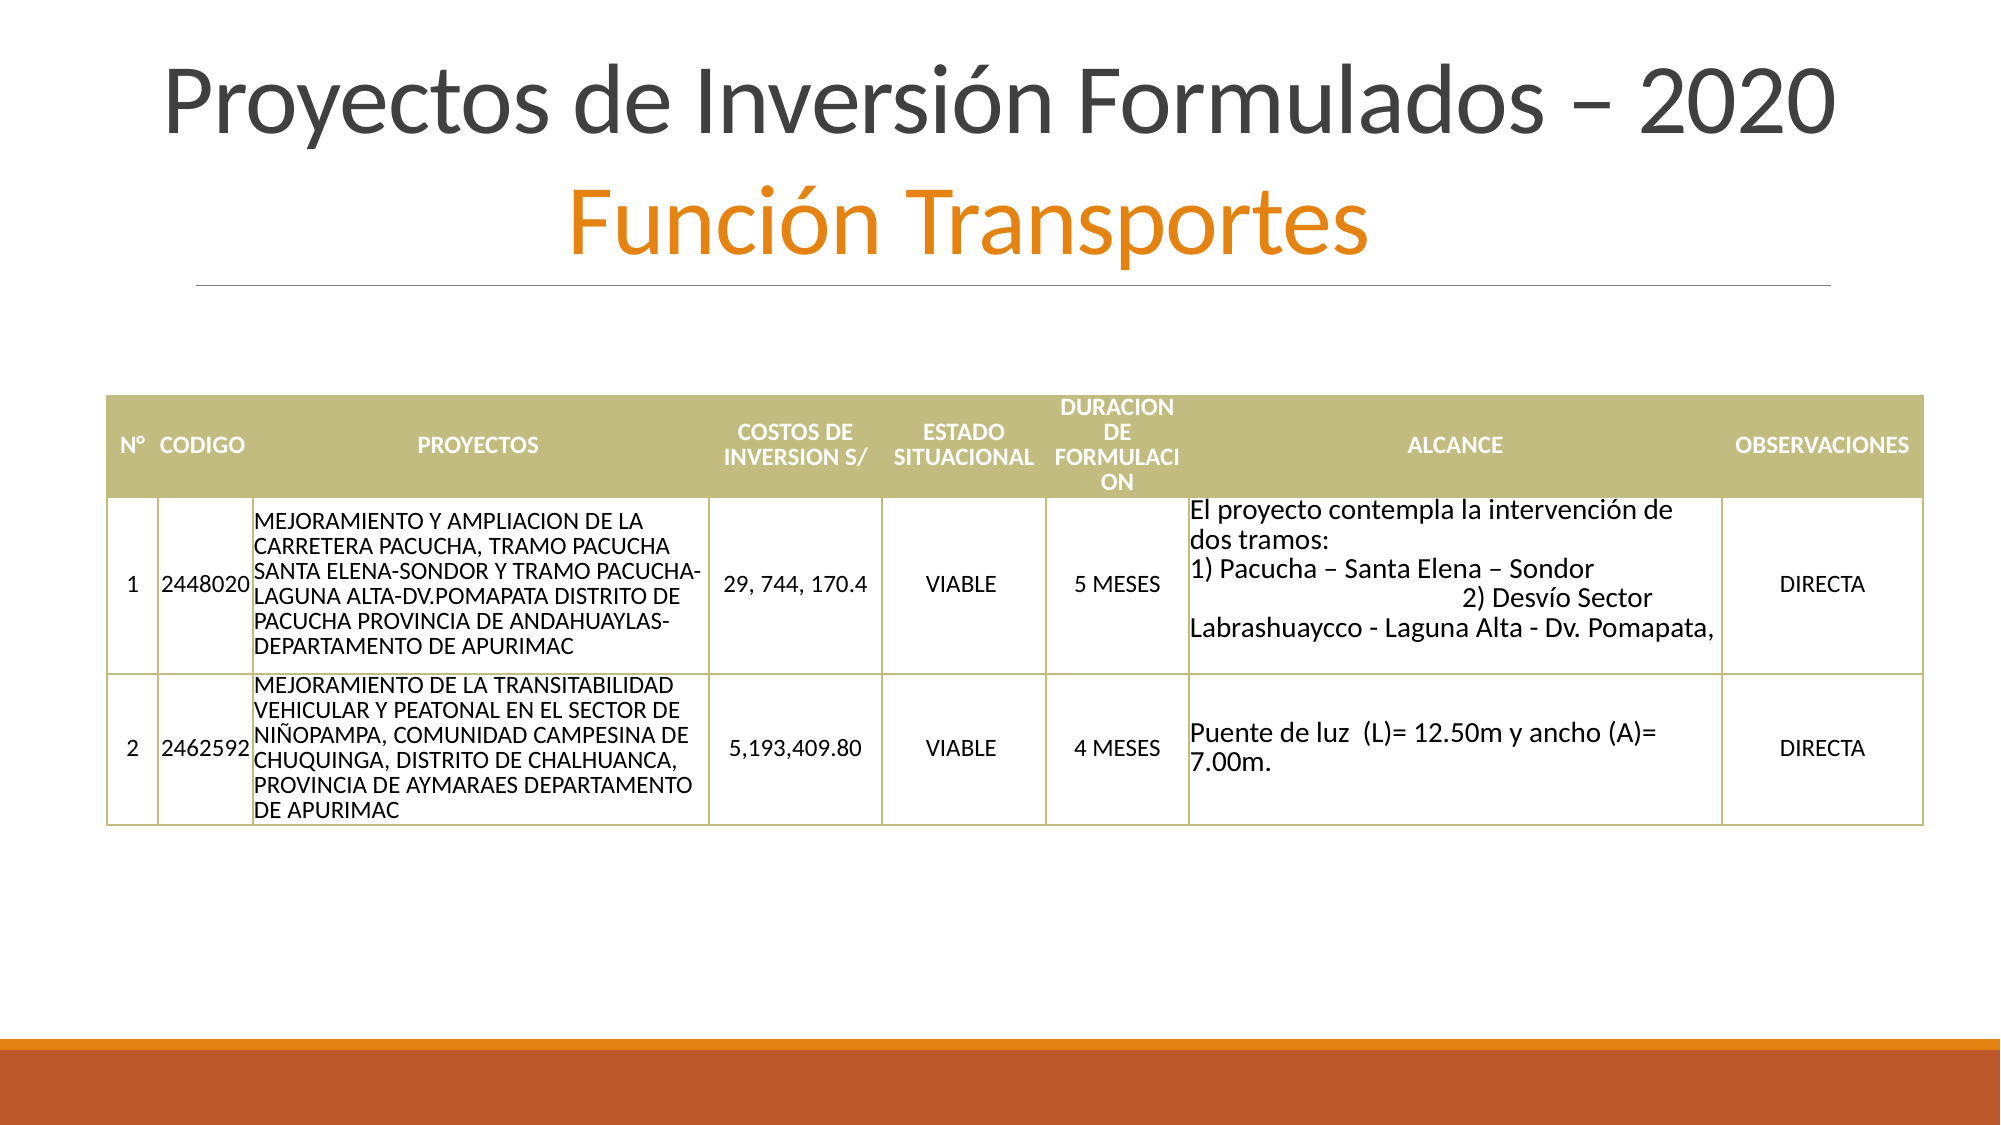

Proyectos de Inversión Formulados – 2020
Función Transportes
| N° | CODIGO | PROYECTOS | COSTOS DE INVERSION S/ | ESTADO SITUACIONAL | DURACION DE FORMULACION | ALCANCE | OBSERVACIONES |
| --- | --- | --- | --- | --- | --- | --- | --- |
| 1 | 2448020 | MEJORAMIENTO Y AMPLIACION DE LA CARRETERA PACUCHA, TRAMO PACUCHA SANTA ELENA-SONDOR Y TRAMO PACUCHA-LAGUNA ALTA-DV.POMAPATA DISTRITO DE PACUCHA PROVINCIA DE ANDAHUAYLAS-DEPARTAMENTO DE APURIMAC | 29, 744, 170.4 | VIABLE | 5 MESES | El proyecto contempla la intervención de dos tramos: 1) Pacucha – Santa Elena – Sondor 2) Desvío Sector Labrashuaycco - Laguna Alta - Dv. Pomapata, | DIRECTA |
| 2 | 2462592 | MEJORAMIENTO DE LA TRANSITABILIDAD VEHICULAR Y PEATONAL EN EL SECTOR DE NIÑOPAMPA, COMUNIDAD CAMPESINA DE CHUQUINGA, DISTRITO DE CHALHUANCA, PROVINCIA DE AYMARAES DEPARTAMENTO DE APURIMAC | 5,193,409.80 | VIABLE | 4 MESES | Puente de luz (L)= 12.50m y ancho (A)= 7.00m. | DIRECTA |